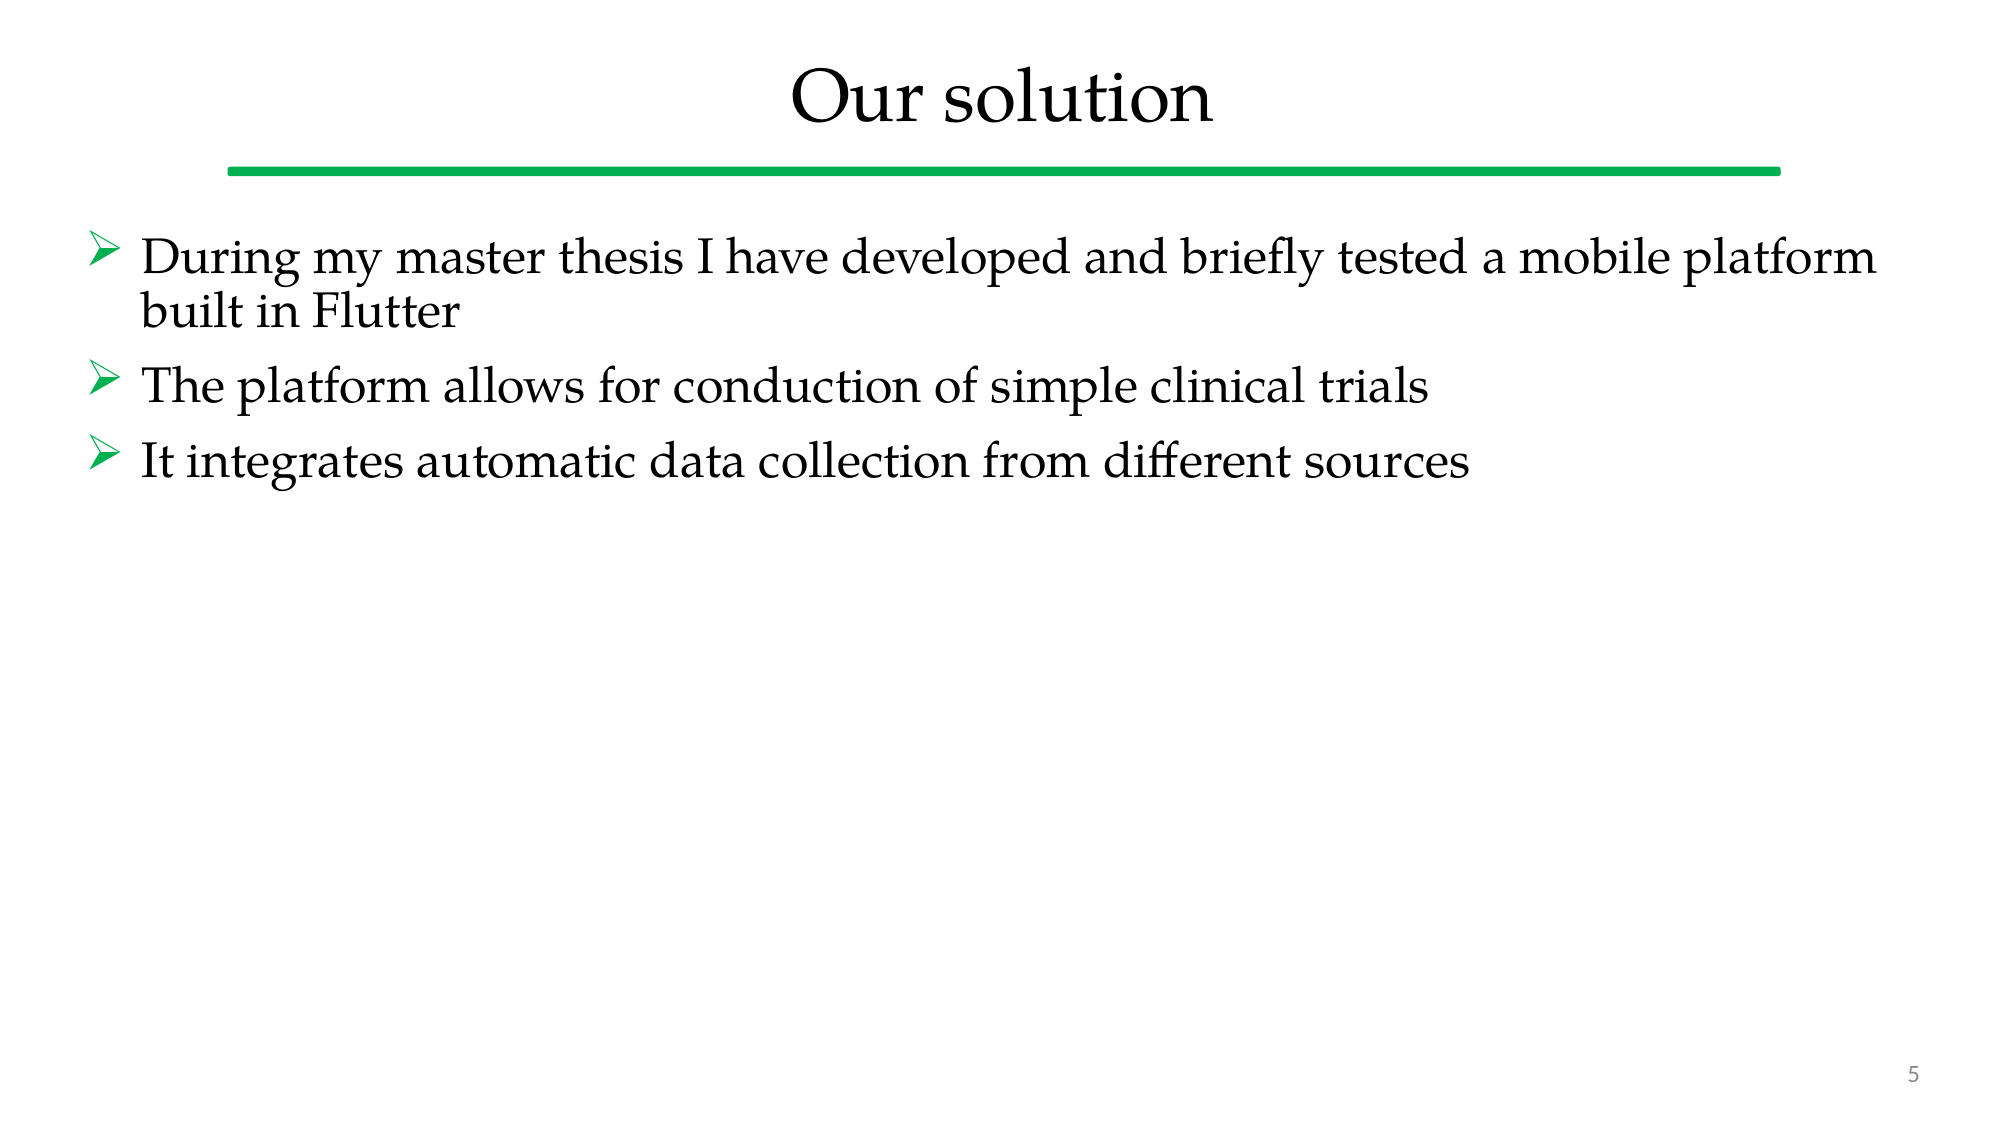

# Our solution
During my master thesis I have developed and briefly tested a mobile platform built in Flutter
The platform allows for conduction of simple clinical trials
It integrates automatic data collection from different sources

5